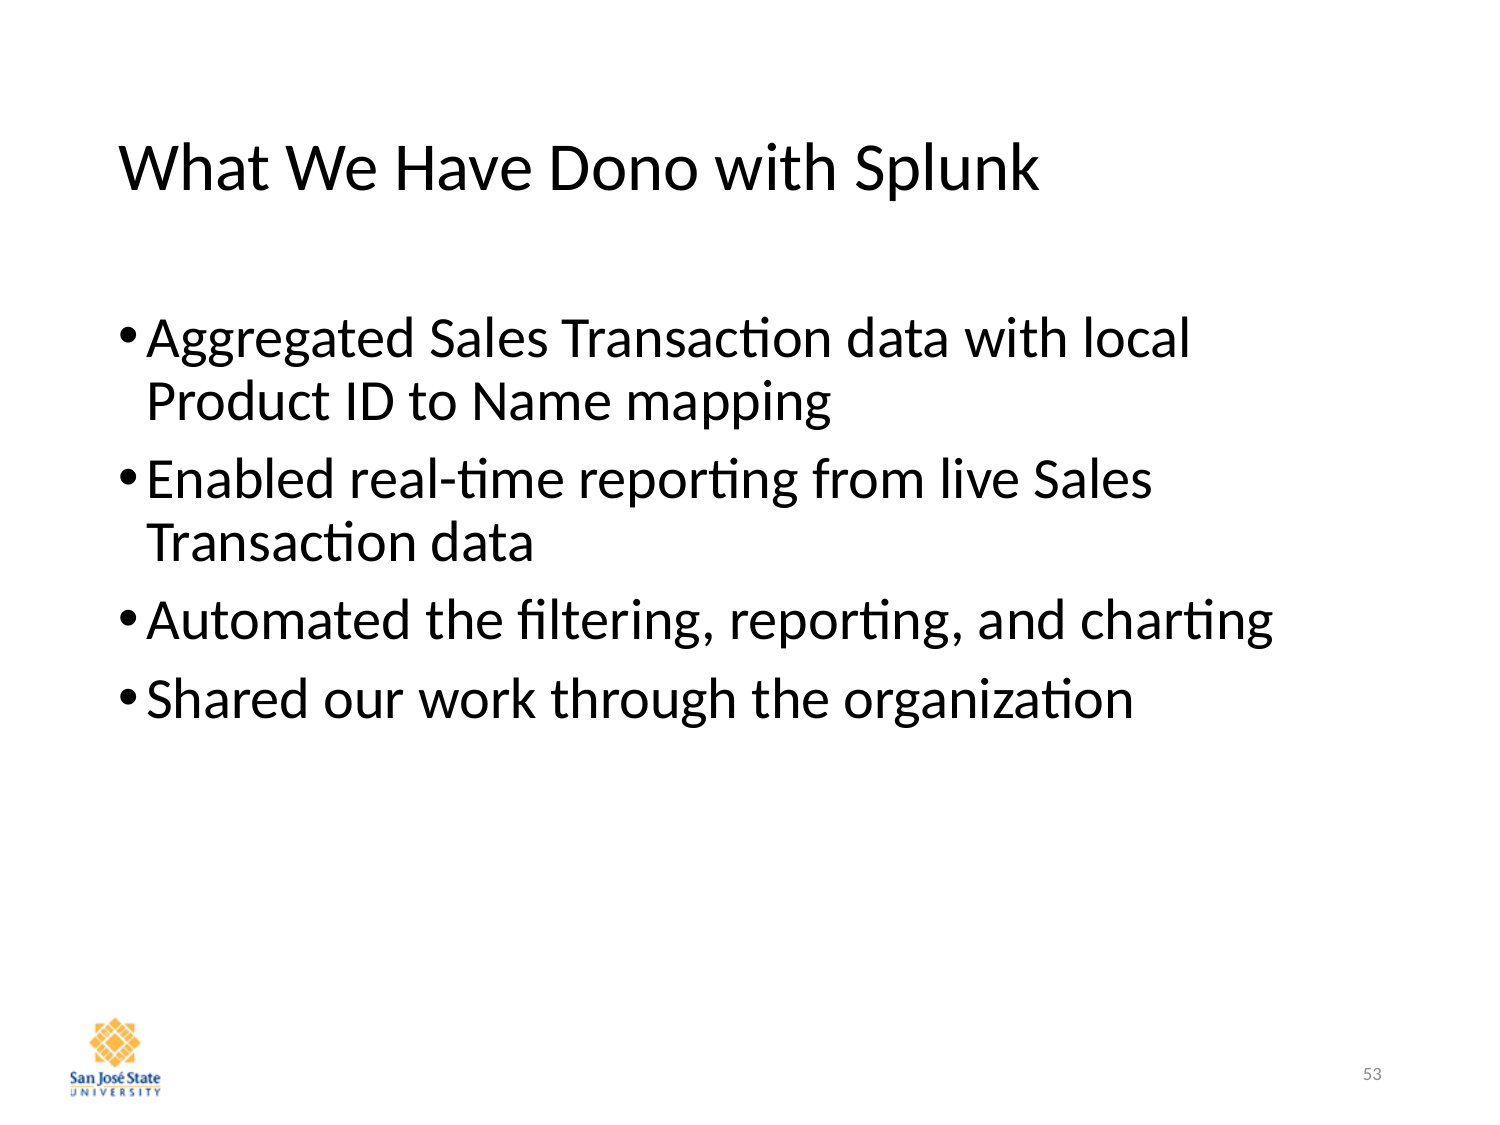

# What We Have Dono with Splunk
Aggregated Sales Transaction data with local Product ID to Name mapping
Enabled real-time reporting from live Sales Transaction data
Automated the filtering, reporting, and charting
Shared our work through the organization
53